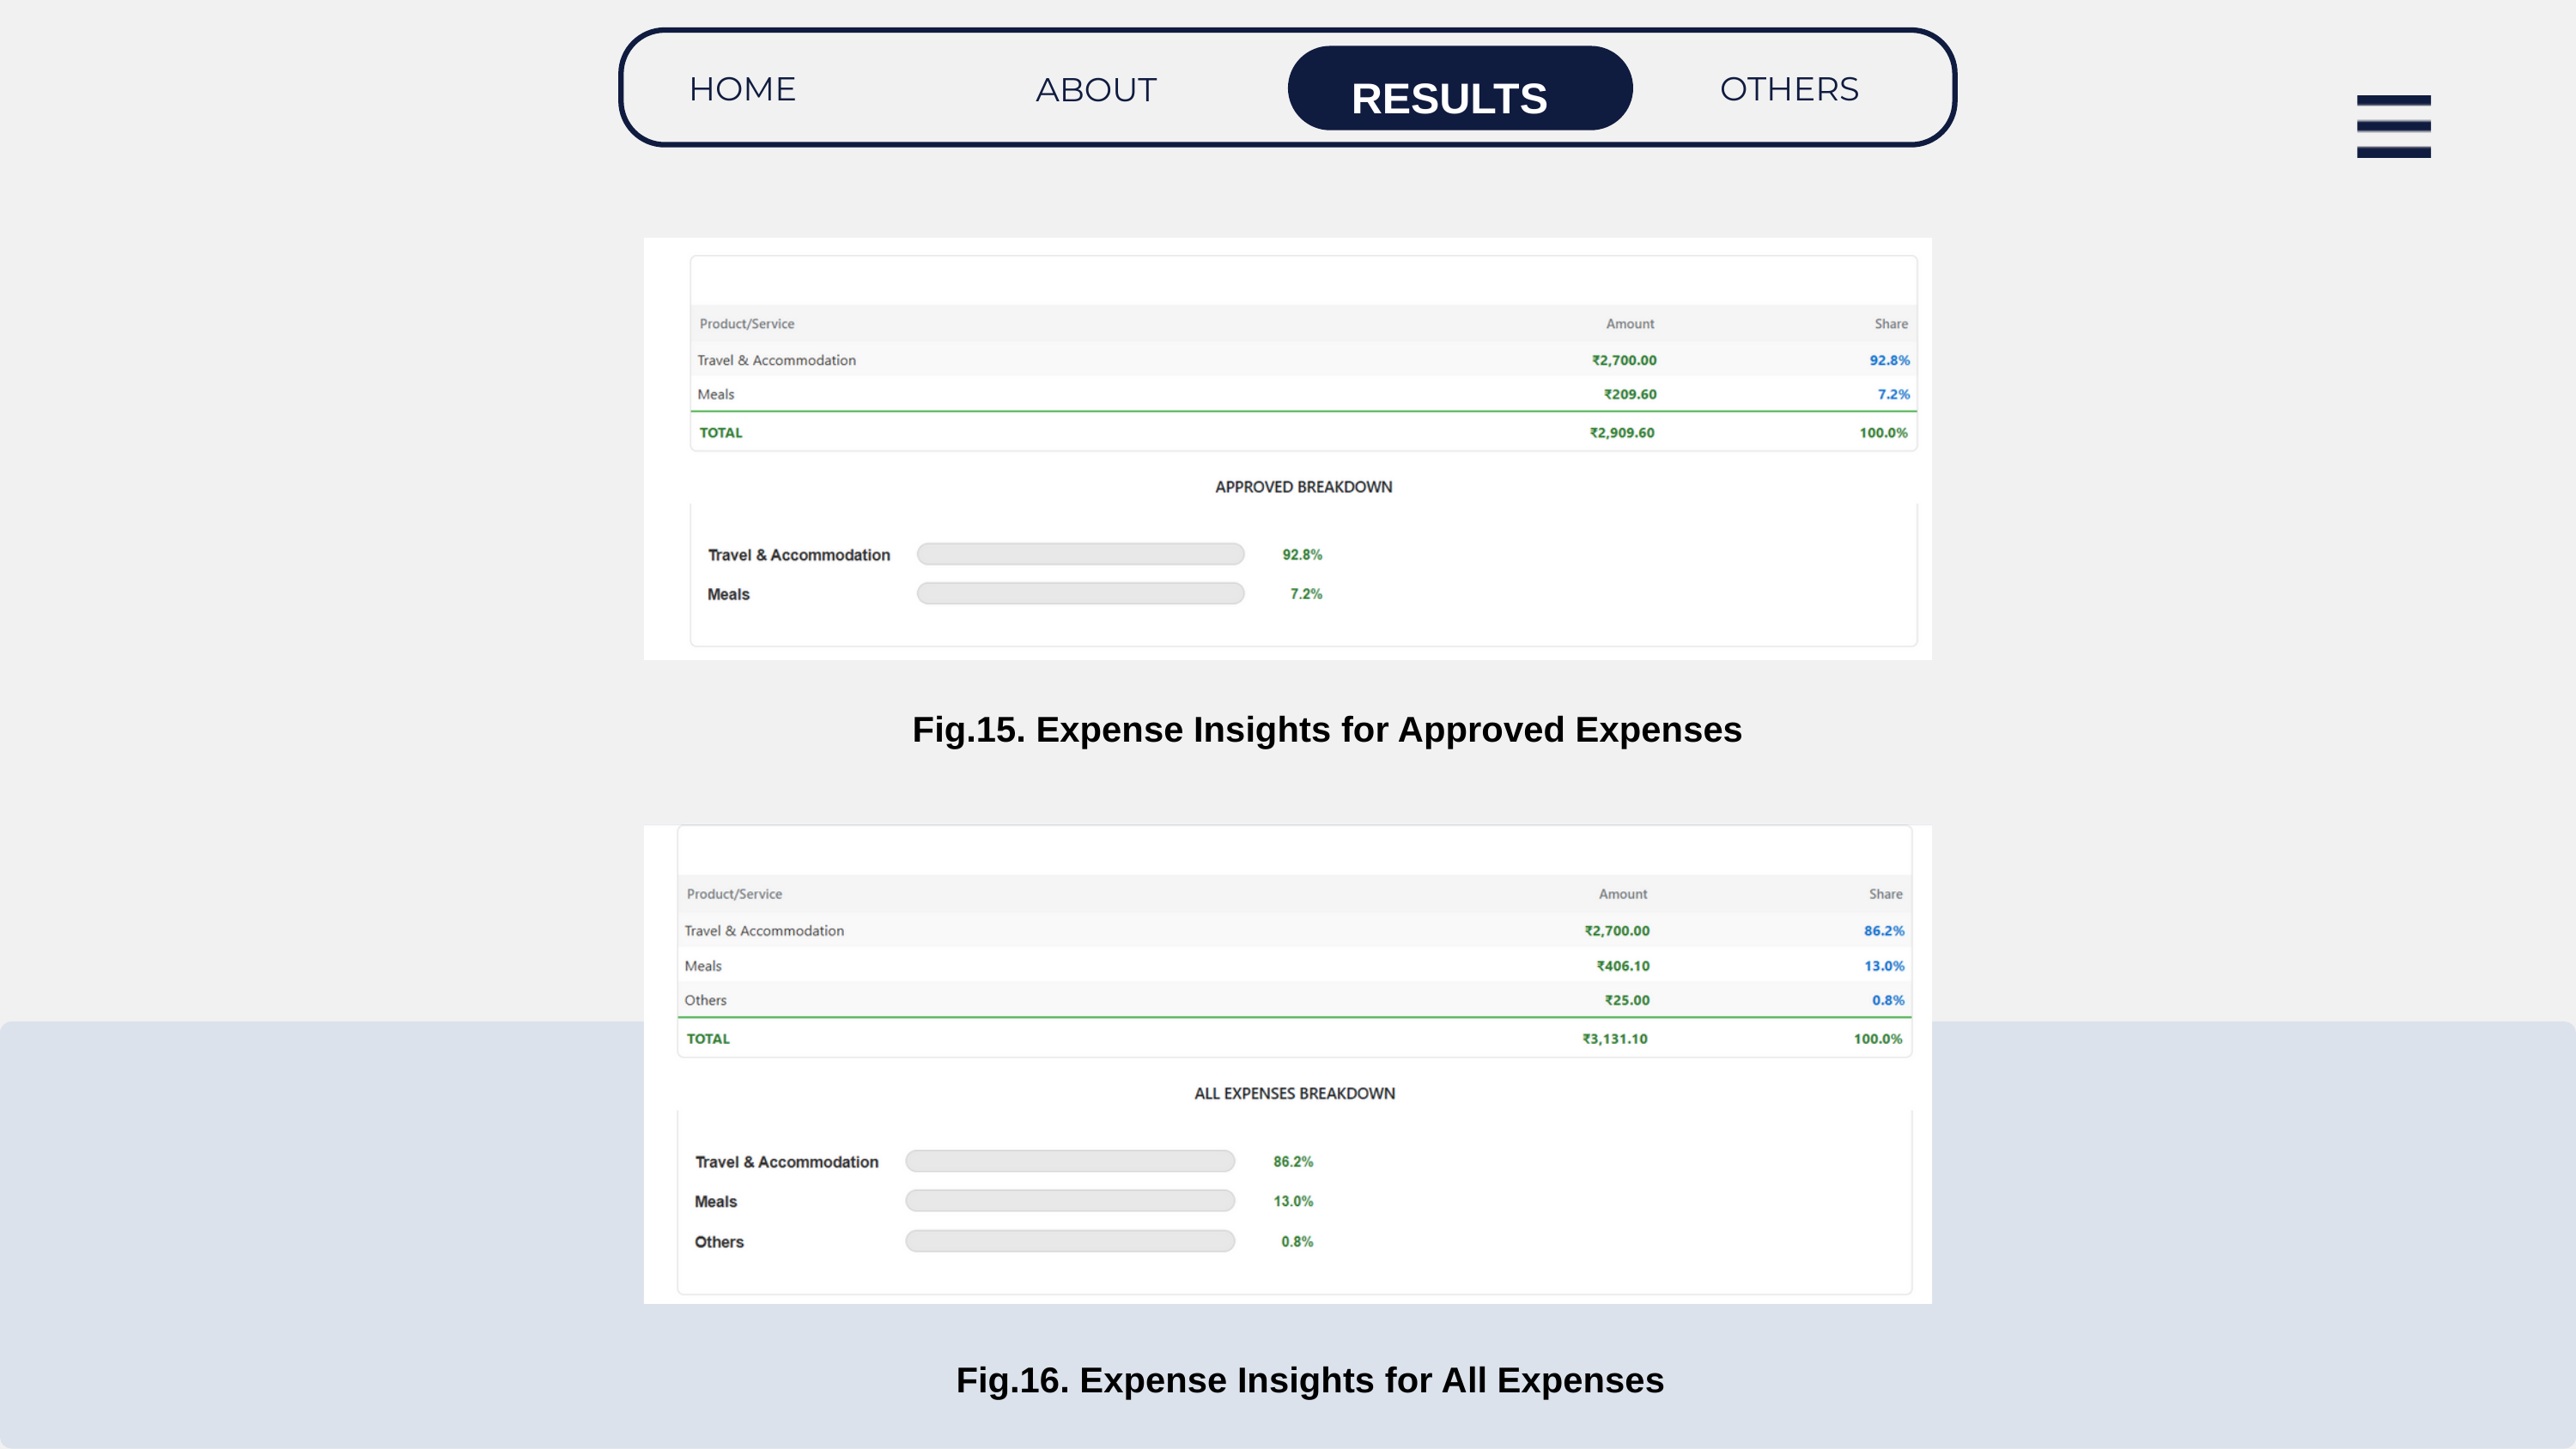

HOME
OTHERS
ABOUT
RESULTS

Fig.15. Expense Insights for Approved Expenses

Fig.16. Expense Insights for All Expenses